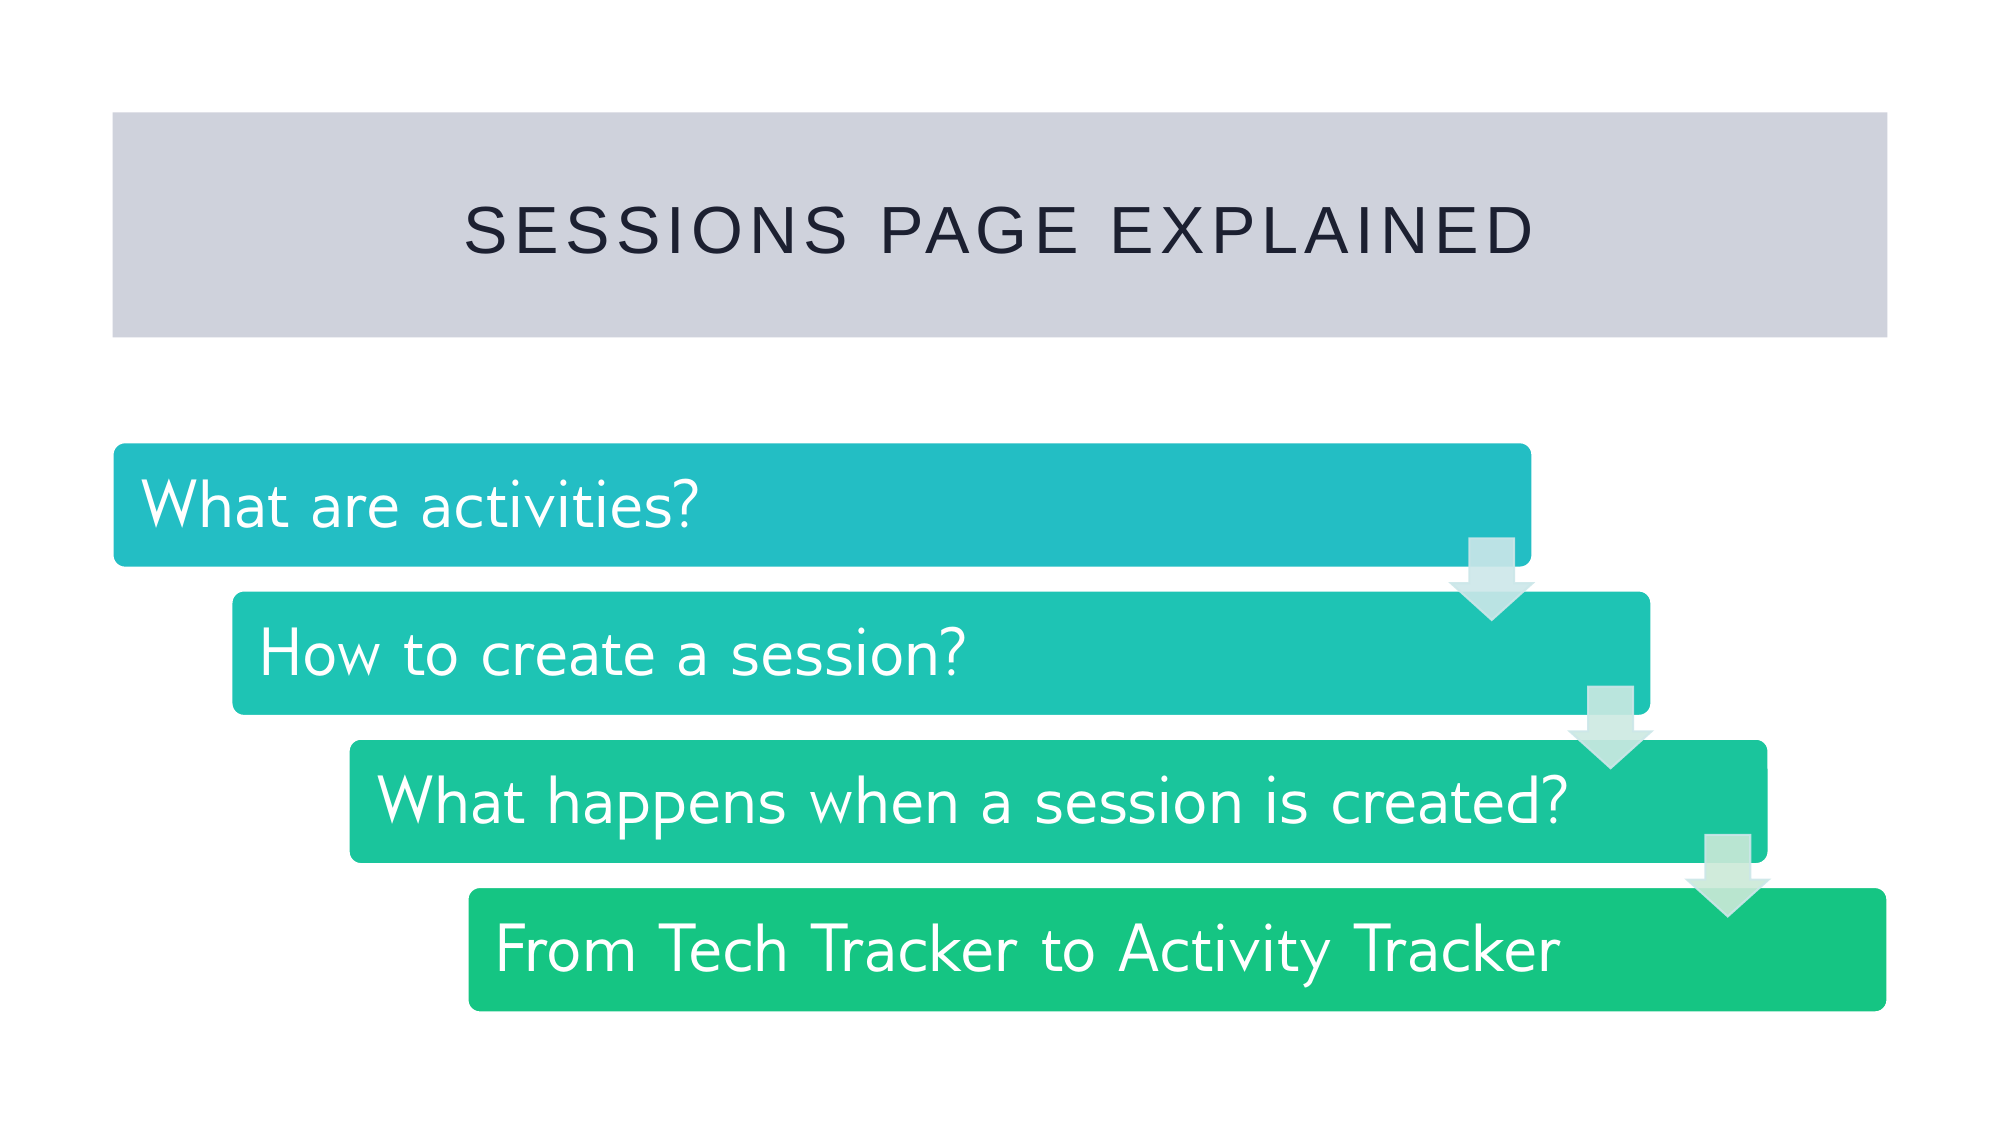

# Sessions Page explained
What are activities?
How to create a session?
What happens when a session is created?
From Tech Tracker to Activity Tracker